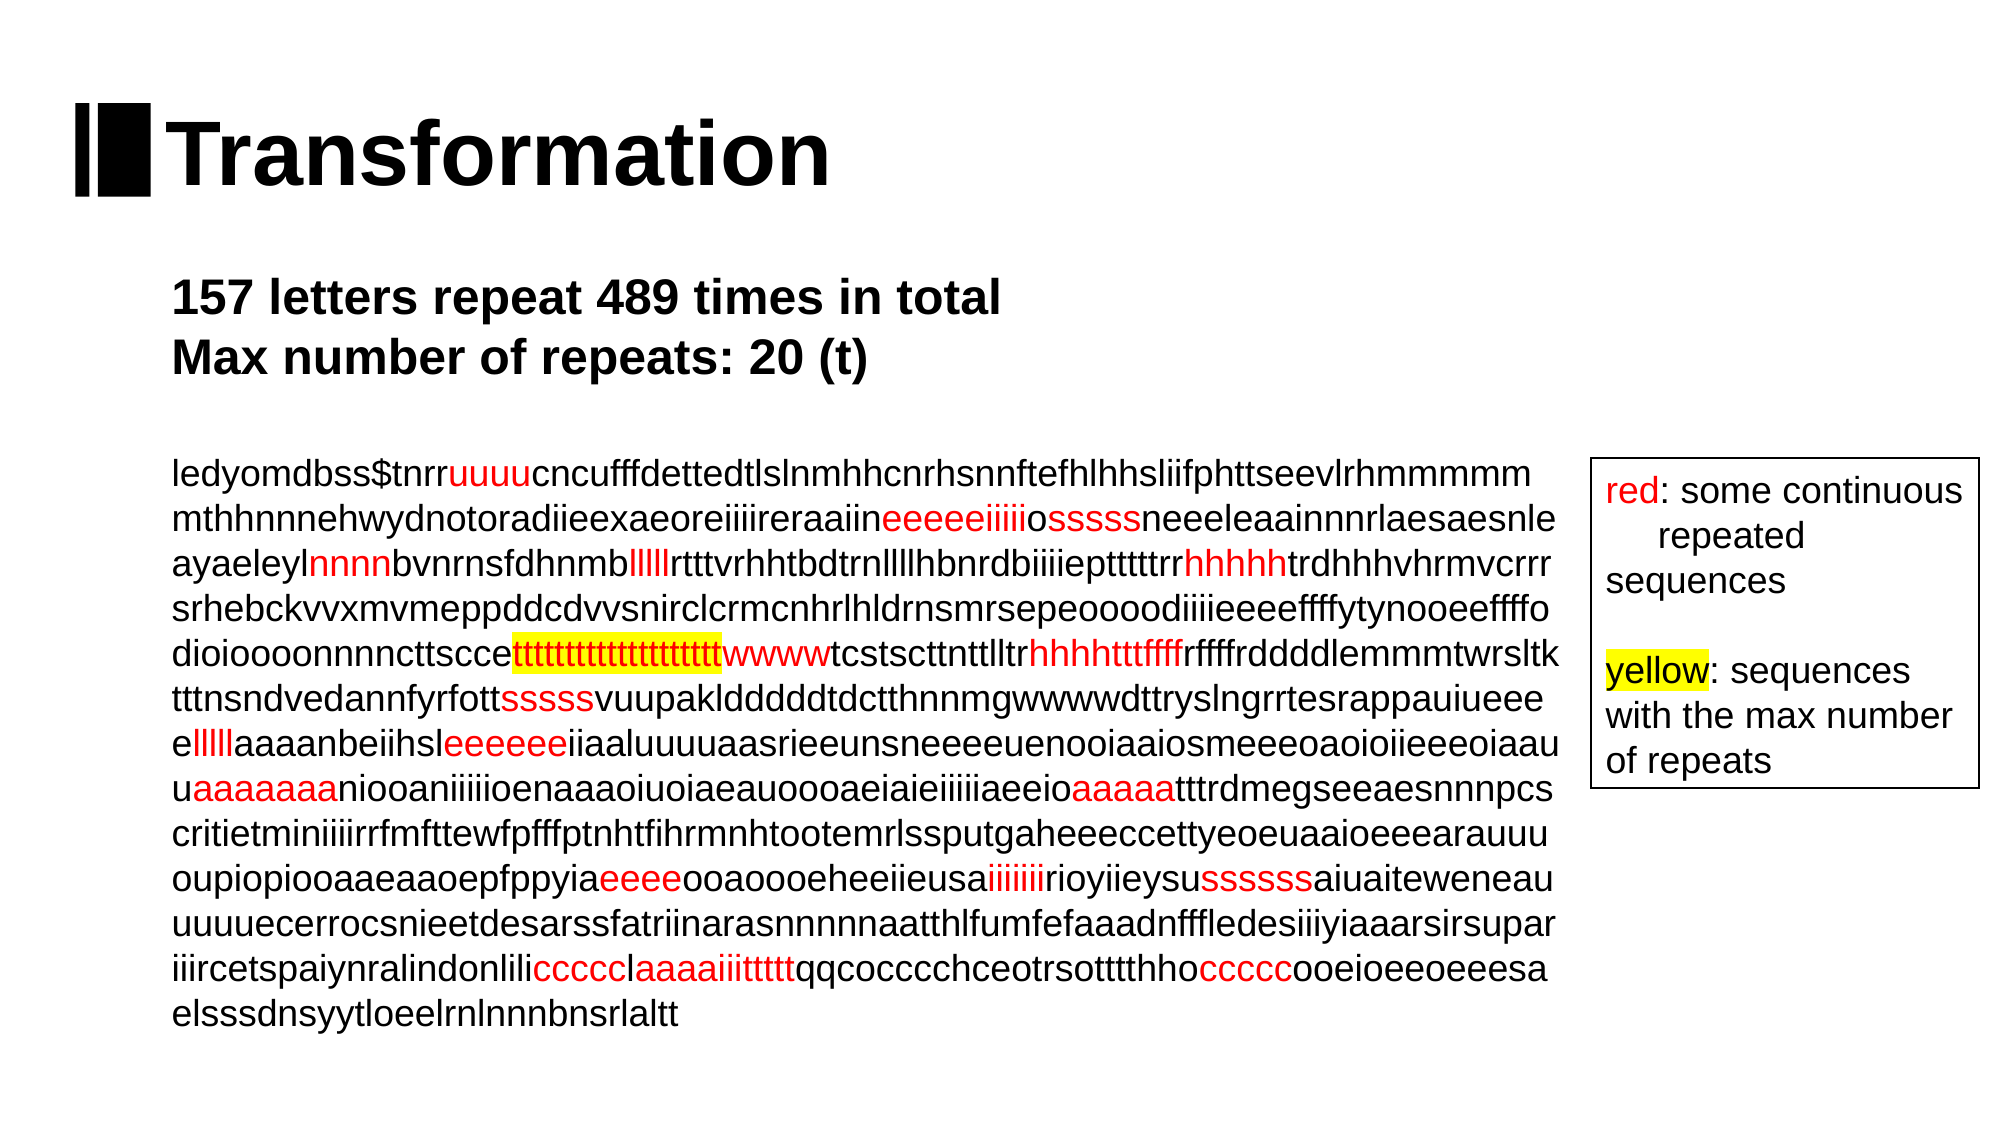

Transformation

157 letters repeat 489 times in total
Max number of repeats: 20 (t)
ledyomdbss$tnrruuuucncufffdettedtlslnmhhcnrhsnnftefhlhhsliifphttseevlrhmmmmmmthhnnnehwydnotoradiieexaeoreiiiireraaiineeeeeiiiiiosssssneeeleaainnnrlaesaesnleayaeleylnnnnbvnrnsfdhnmblllllrtttvrhhtbdtrnllllhbnrdbiiiieptttttrrhhhhhtrdhhhvhrmvcrrrsrhebckvvxmvmeppddcdvvsnirclcrmcnhrlhldrnsmrsepeoooodiiiieeeeffffytynooeeffffodioioooonnnncttsccettttttttttttttttttttwwwwtcstscttnttlltrhhhhtttffffrffffrddddlemmmtwrsltktttnsndvedannfyrfottsssssvuupakldddddtdctthnnmgwwwwdttryslngrrtesrappauiueeeelllllaaaanbeiihsleeeeeeiiaaluuuuaasrieeunsneeeeuenooiaaiosmeeeoaoioiieeeoiaauuaaaaaaaniooaniiiiioenaaaoiuoiaeauoooaeiaieiiiiiaeeioaaaaatttrdmegseeaesnnnpcscritietminiiiirrfmfttewfpfffptnhtfihrmnhtootemrlssputgaheeeccettyeoeuaaioeeearauuuoupiopiooaaeaaoepfppyiaeeeeooaoooeheeiieusaiiiiiiirioyiieysussssssaiuaiteweneauuuuuecerrocsnieetdesarssfatriinarasnnnnnaatthlfumfefaaadnfffledesiiiyiaaarsirsupariiircetspaiynralindonliliccccclaaaaiiitttttqqcocccchceotrsotttthhocccccooeioeeoeeesaelsssdnsyytloeelrnlnnnbnsrlaltt

red: some continuous      repeated sequences

yellow: sequences with the max number of repeats